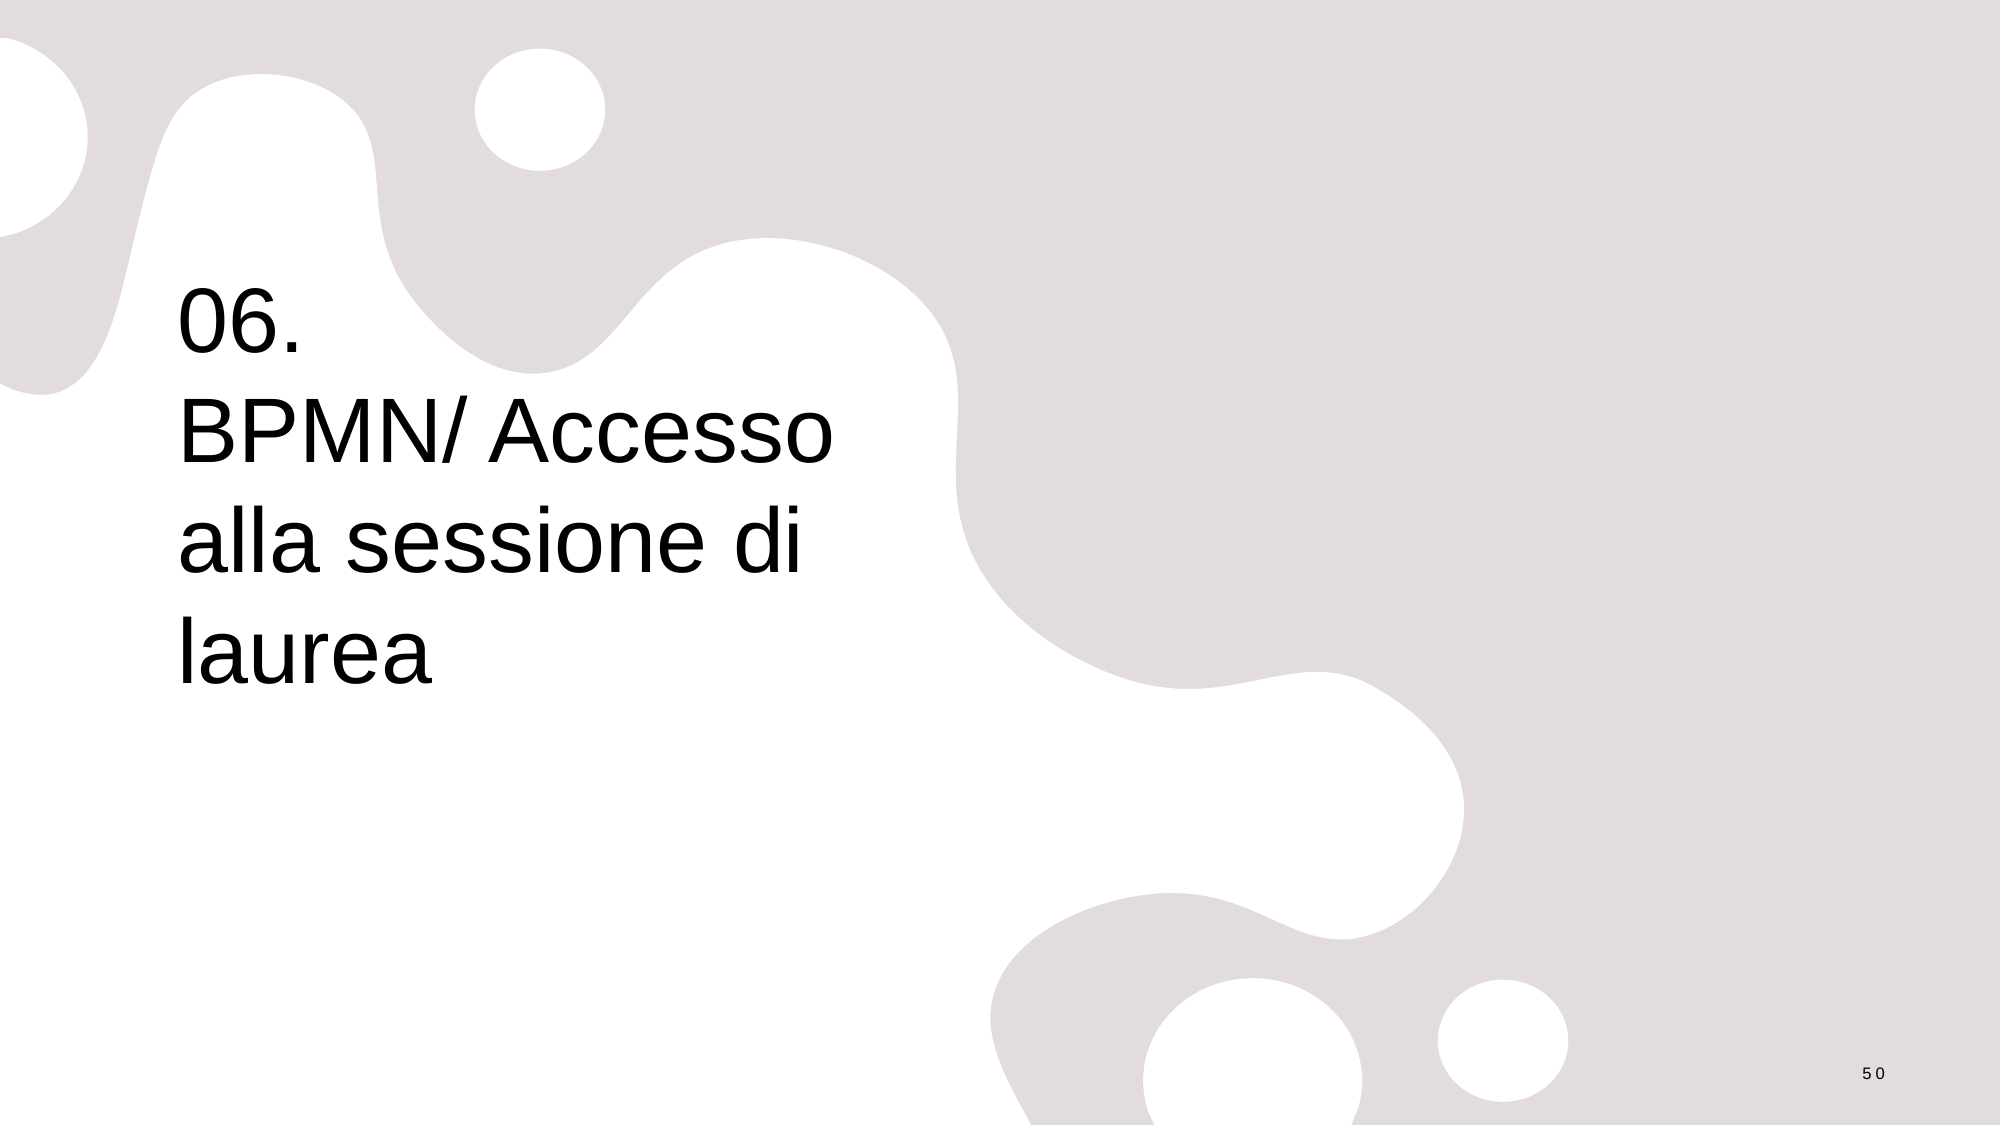

# 06. BPMN/ Accesso alla sessione di laurea
50